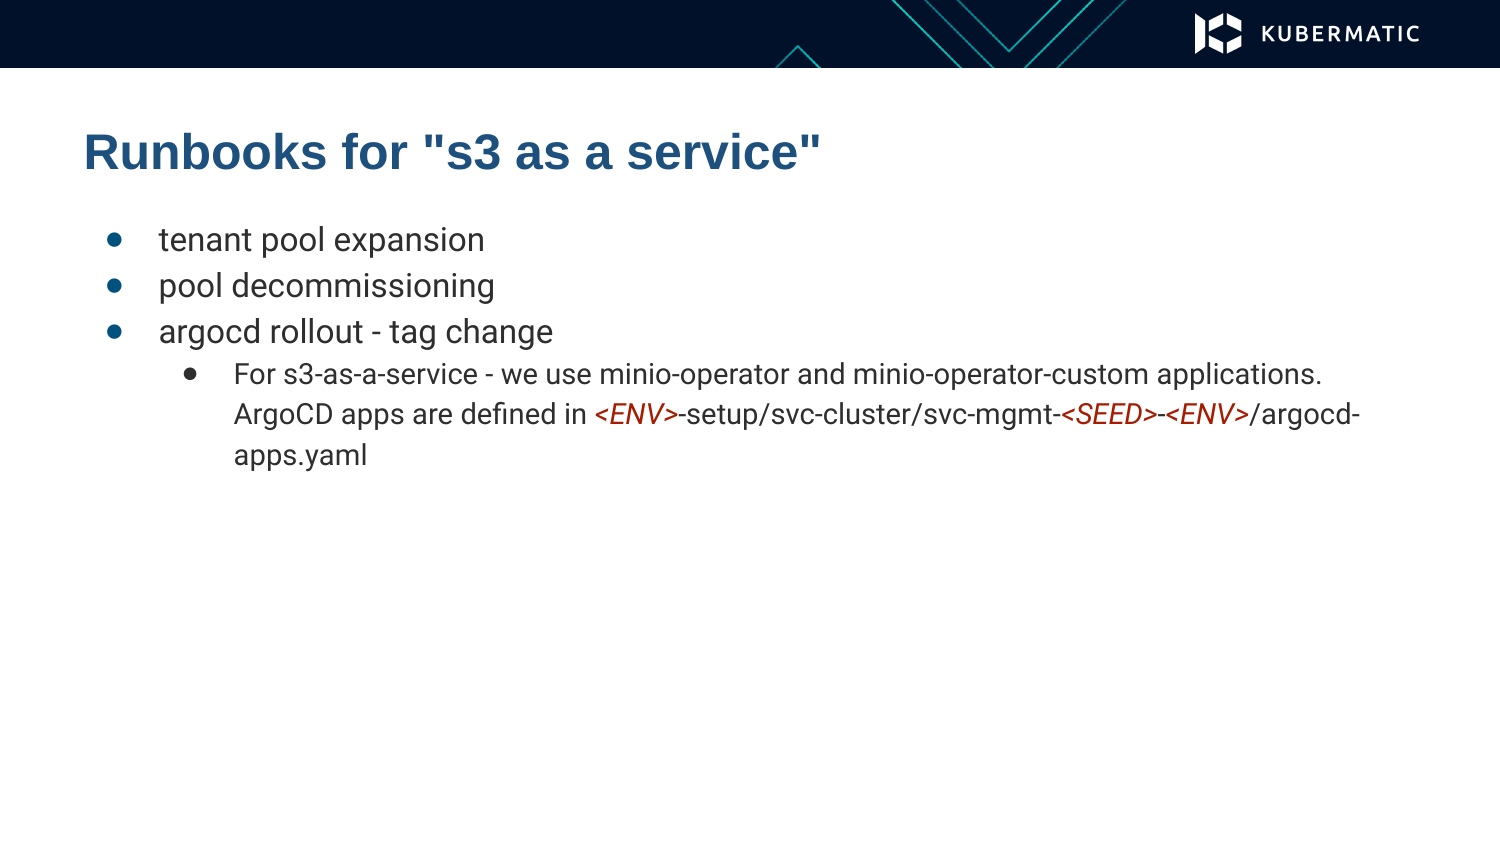

# Runbooks for "s3 as a service"
tenant pool expansion
pool decommissioning
argocd rollout - tag change
For s3-as-a-service - we use minio-operator and minio-operator-custom applications. ArgoCD apps are defined in <ENV>-setup/svc-cluster/svc-mgmt-<SEED>-<ENV>/argocd-apps.yaml